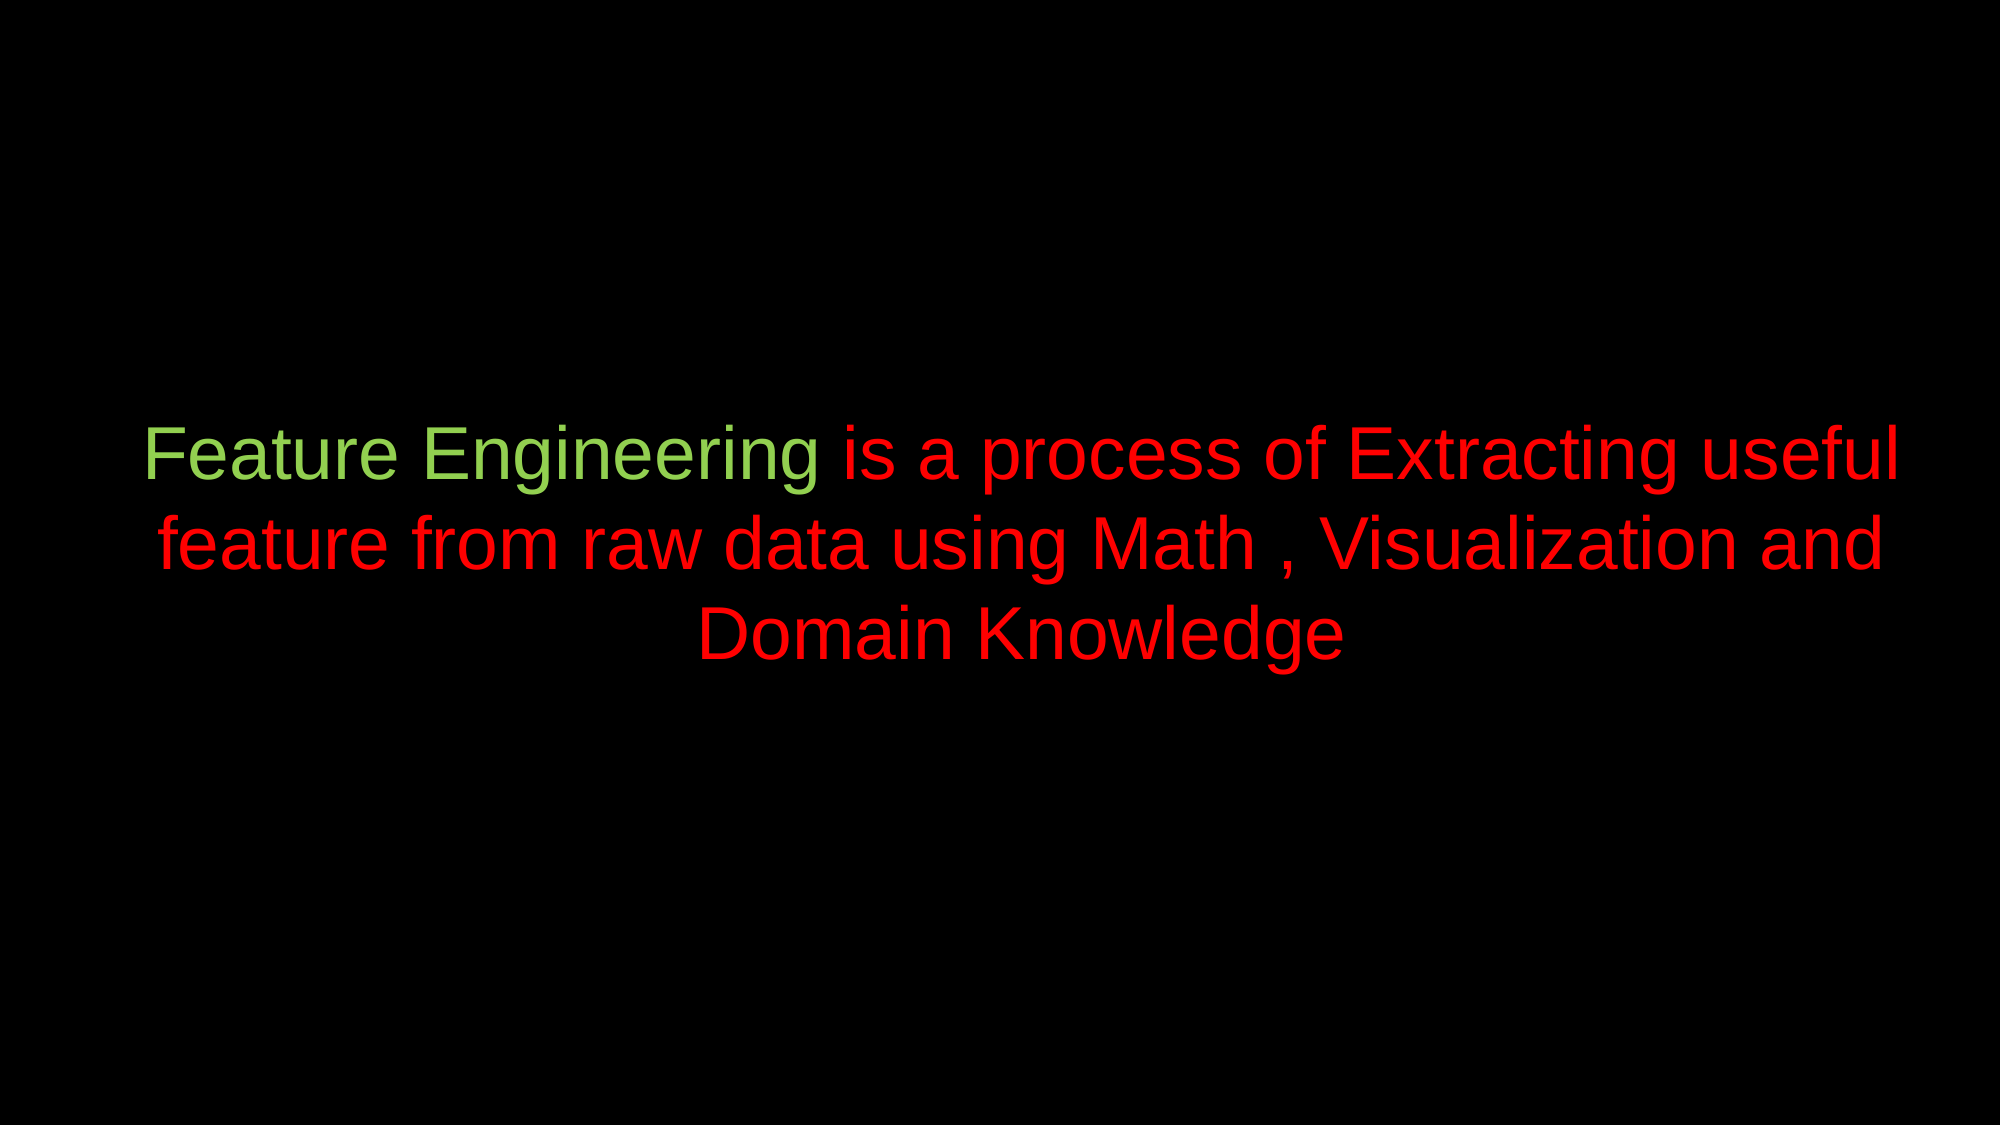

Feature Engineering is a process of Extracting useful feature from raw data using Math , Visualization and Domain Knowledge